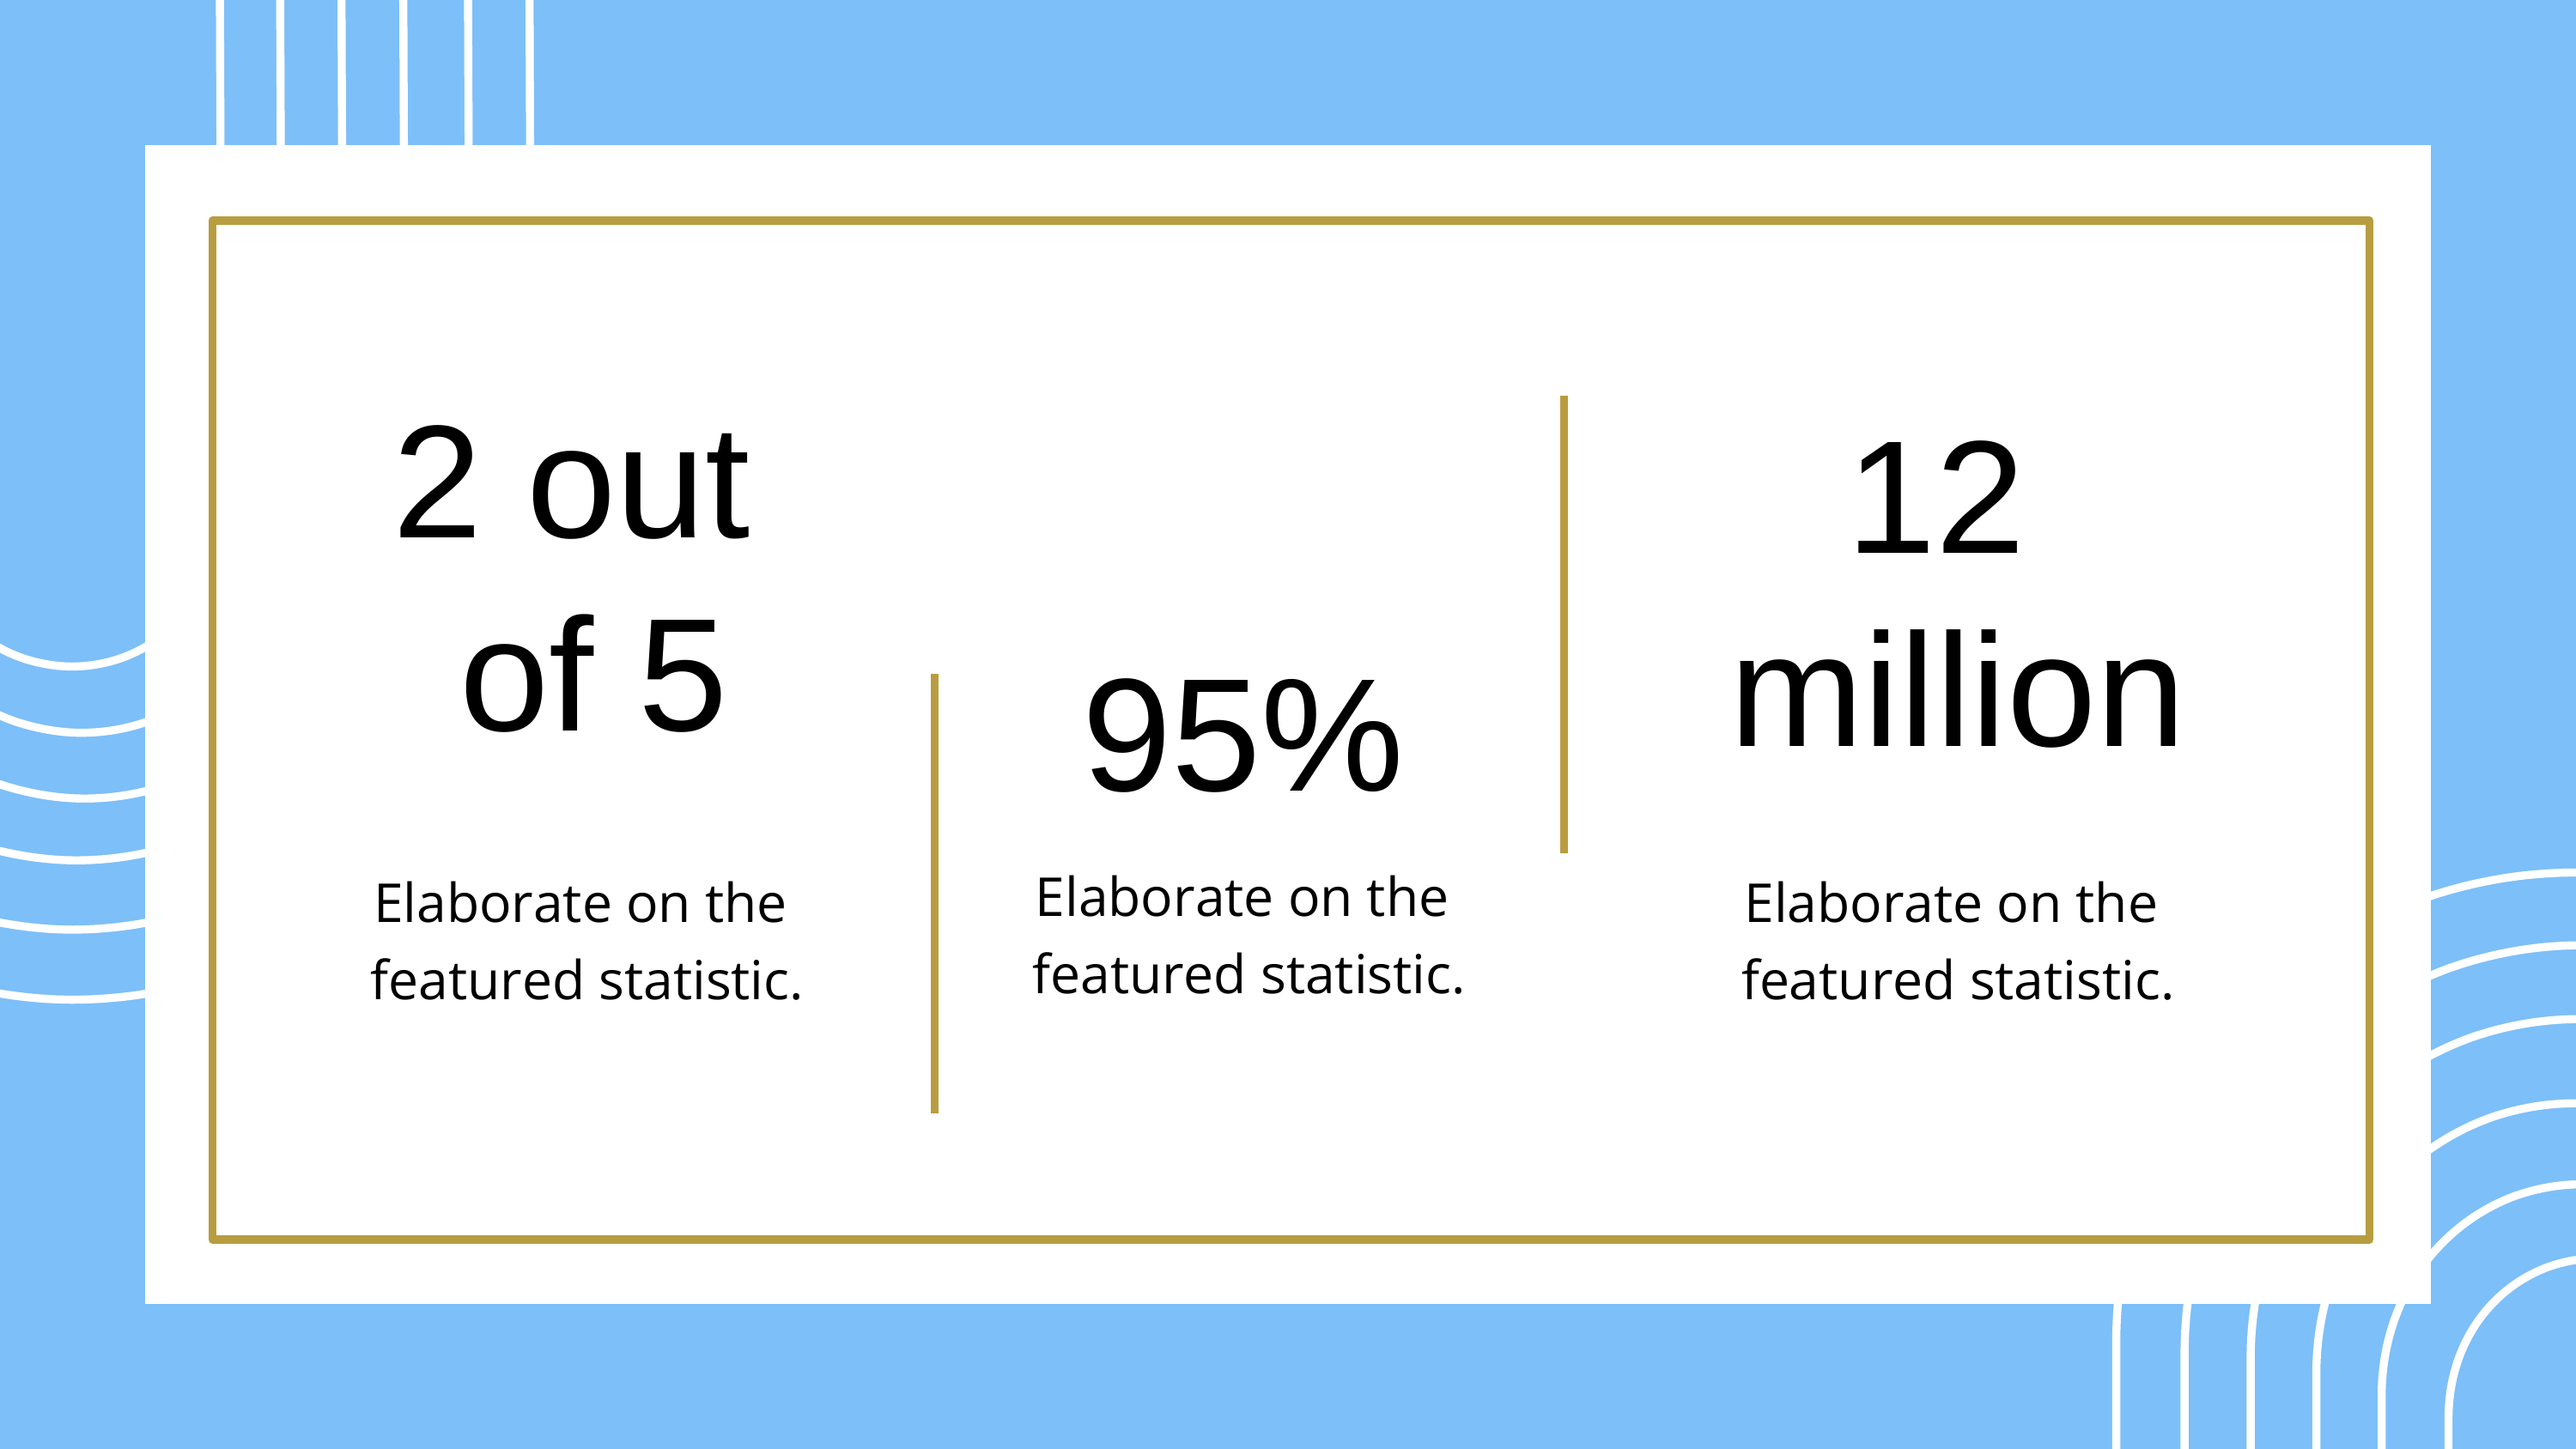

2 out
of 5
12
million
95%
Elaborate on the
featured statistic.
Elaborate on the
featured statistic.
Elaborate on the
featured statistic.